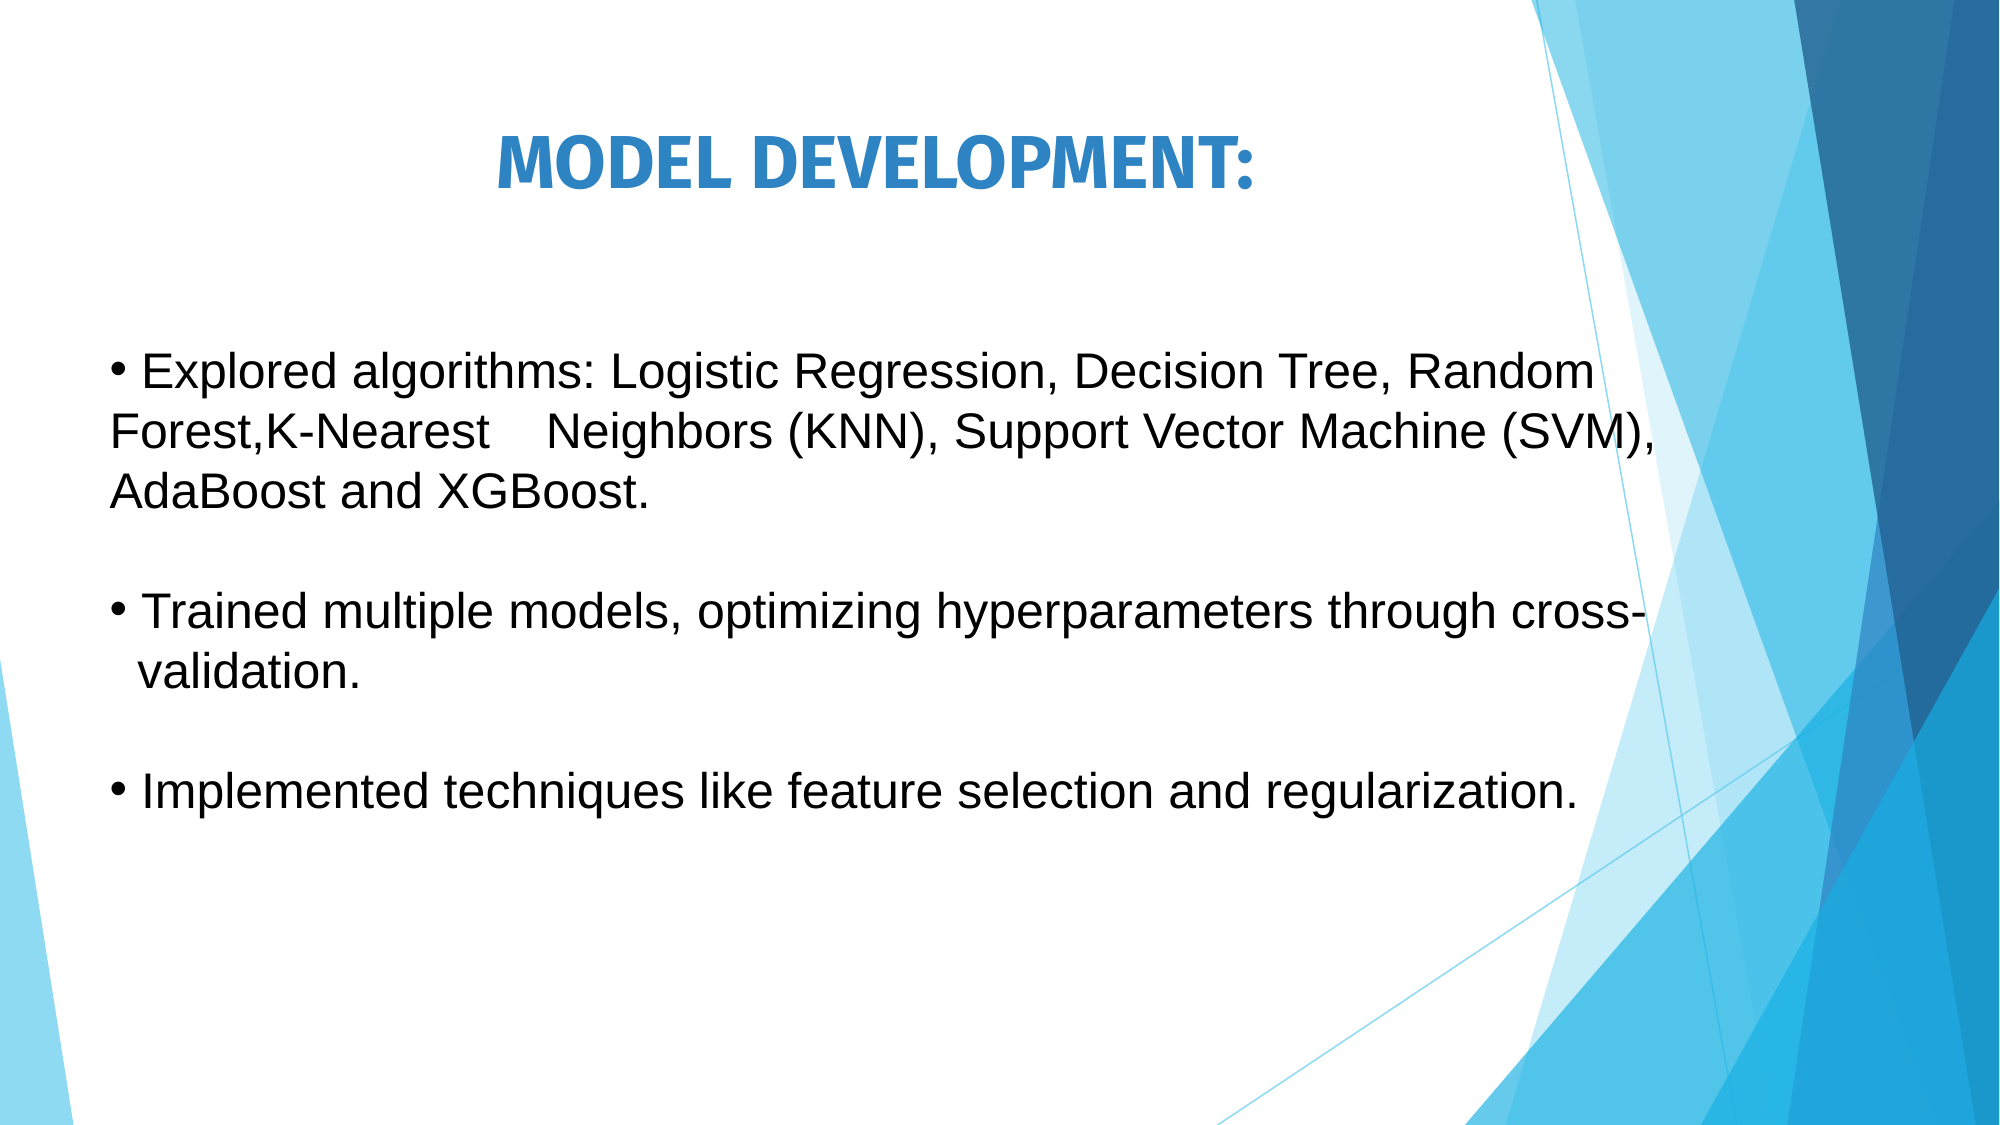

# MODEL DEVELOPMENT:
 Explored algorithms: Logistic Regression, Decision Tree, Random       Forest,K-Nearest    Neighbors (KNN), Support Vector Machine (SVM), AdaBoost and XGBoost.

 Trained multiple models, optimizing hyperparameters through cross-
  validation.

 Implemented techniques like feature selection and regularization.